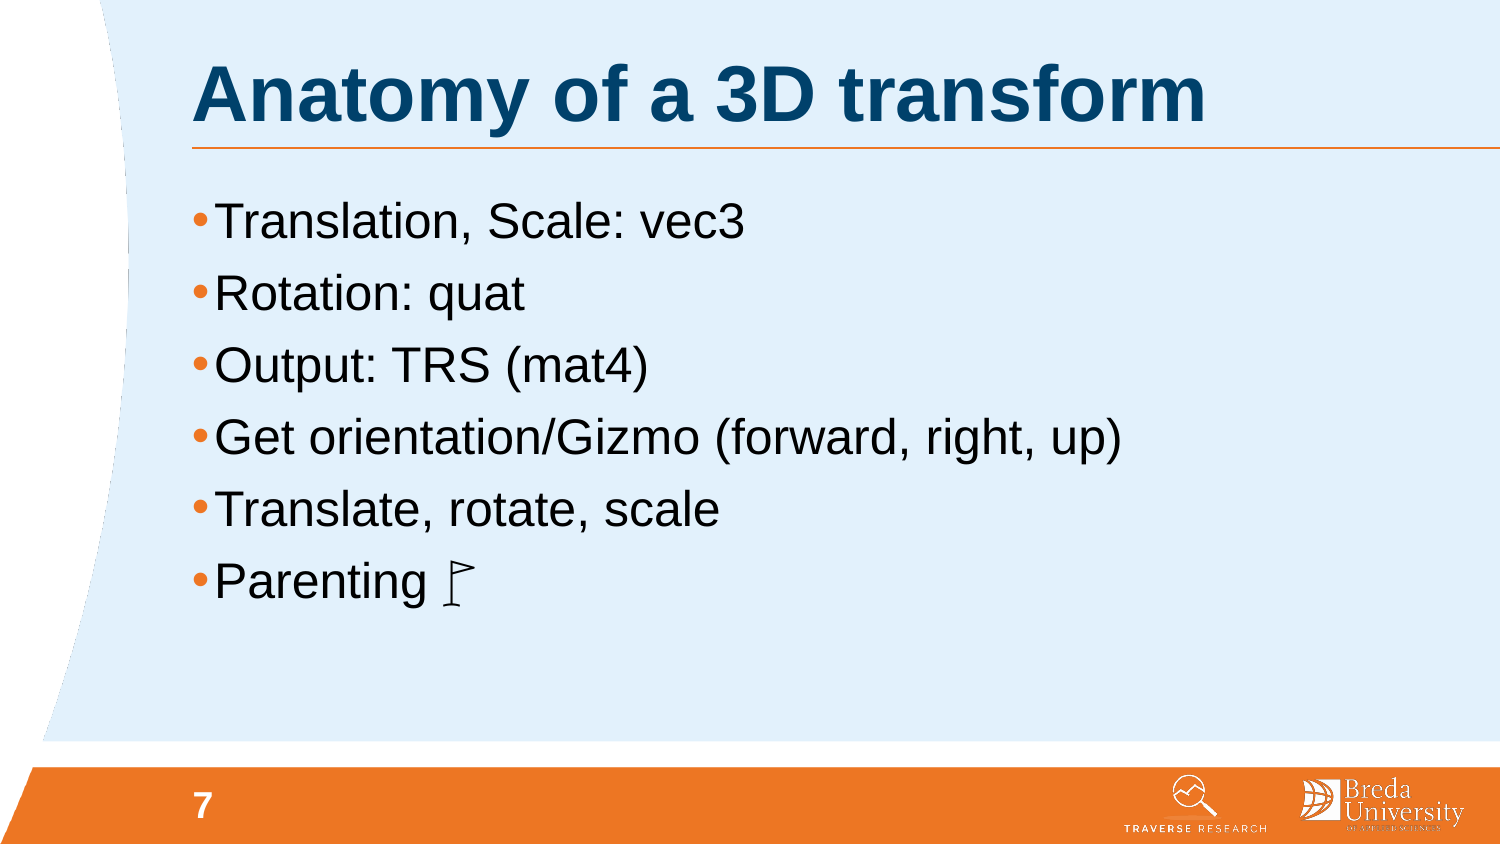

# Anatomy of a 3D transform
Translation, Scale: vec3
Rotation: quat
Output: TRS (mat4)
Get orientation/Gizmo (forward, right, up)
Translate, rotate, scale
Parenting 🚩
7